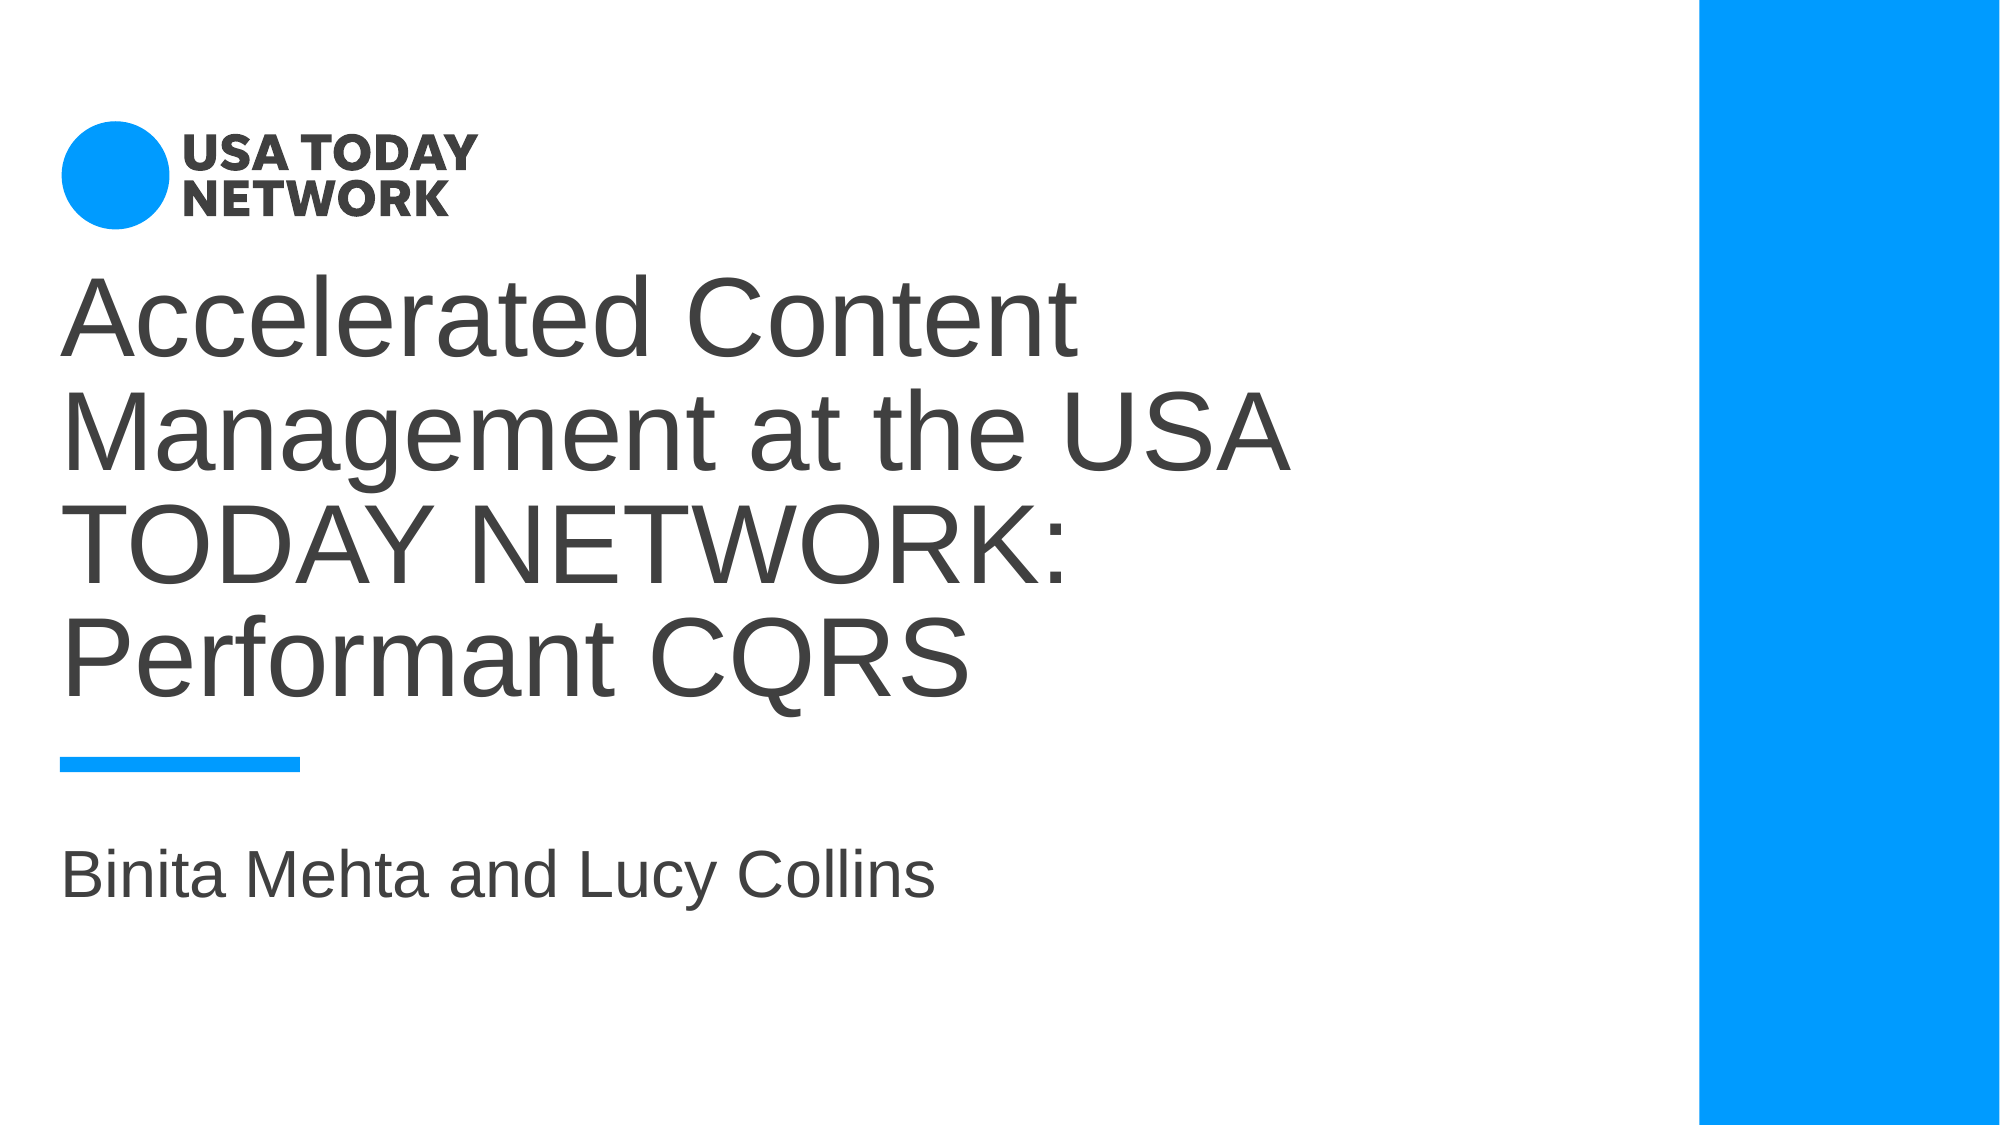

# Accelerated Content Management at the USA TODAY NETWORK: Performant CQRS
Binita Mehta and Lucy Collins